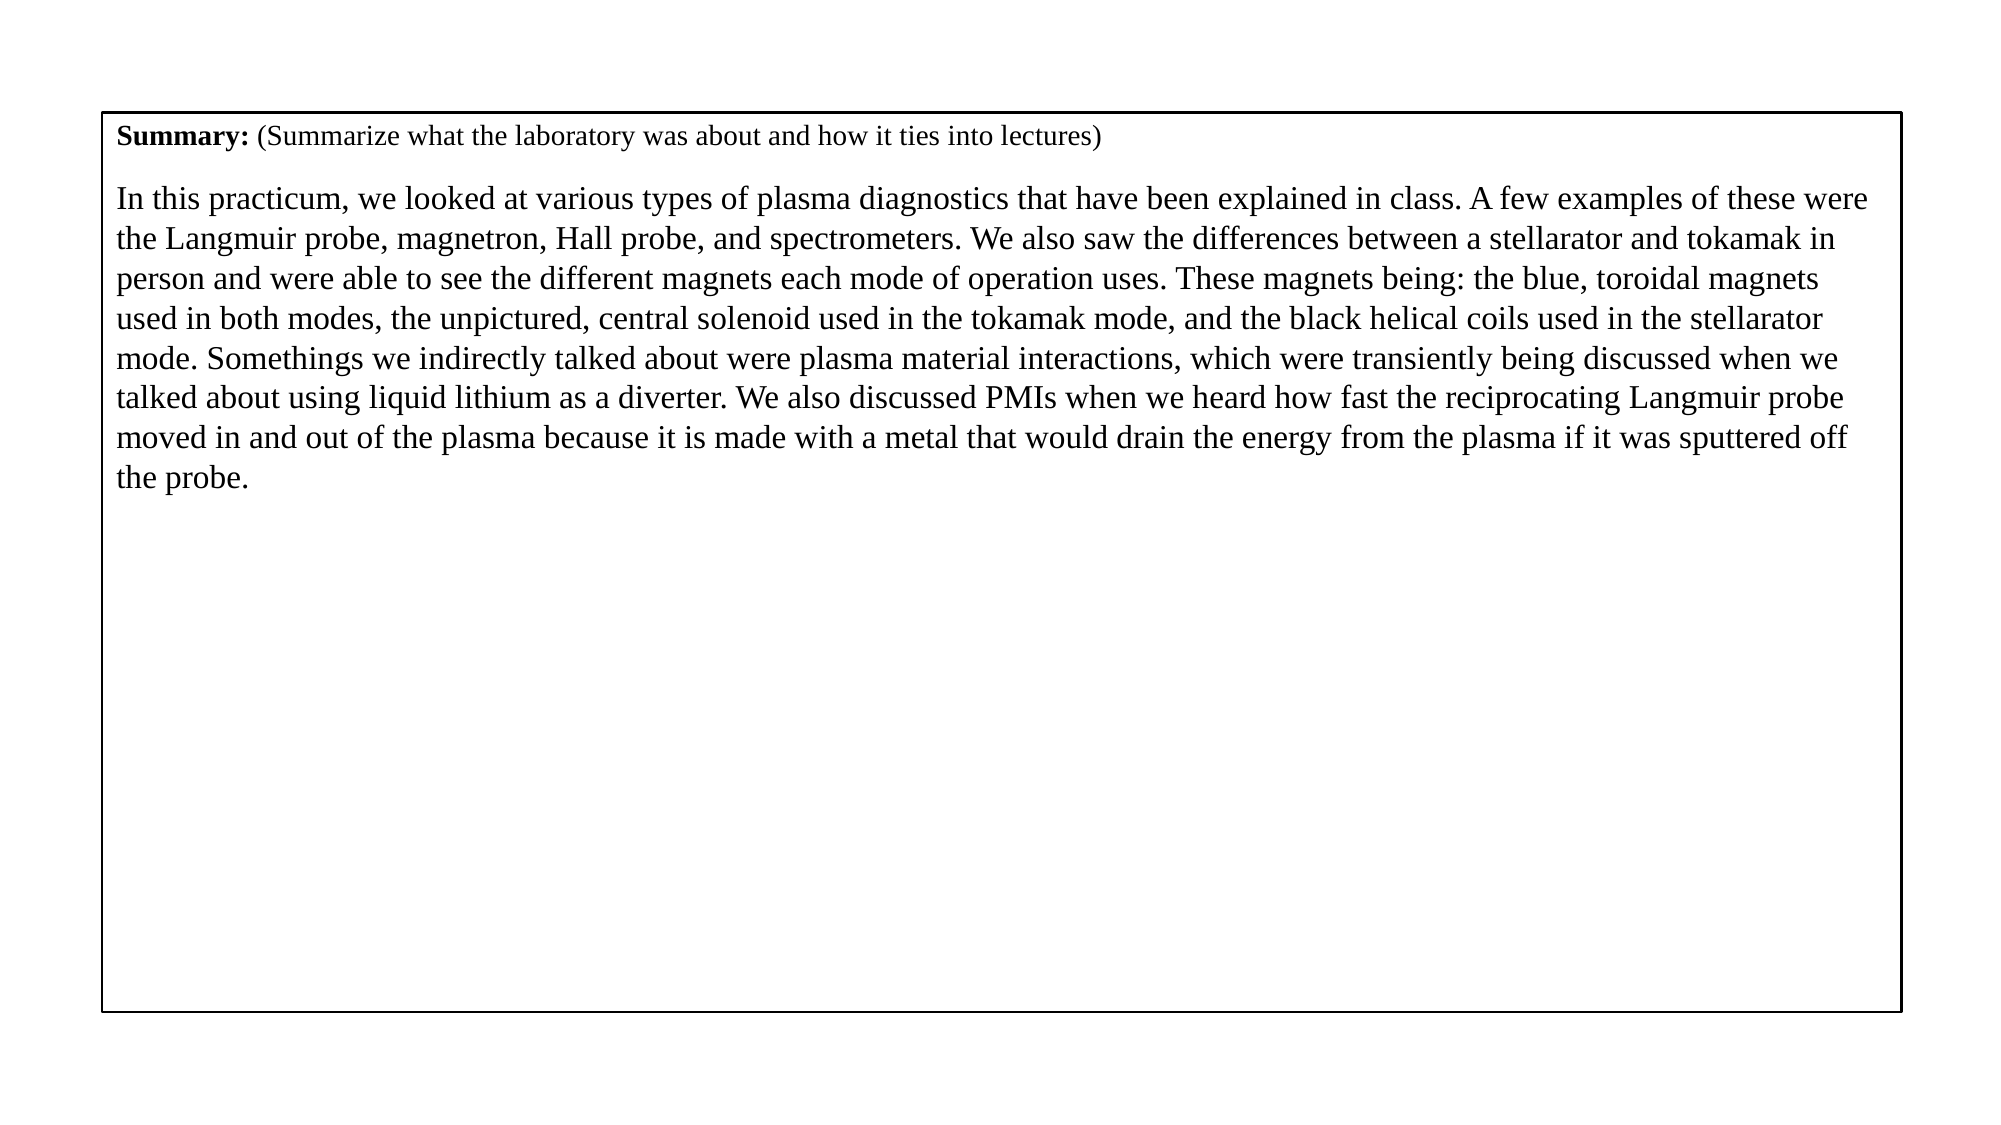

Summary: (Summarize what the laboratory was about and how it ties into lectures)
In this practicum, we looked at various types of plasma diagnostics that have been explained in class. A few examples of these were the Langmuir probe, magnetron, Hall probe, and spectrometers. We also saw the differences between a stellarator and tokamak in person and were able to see the different magnets each mode of operation uses. These magnets being: the blue, toroidal magnets used in both modes, the unpictured, central solenoid used in the tokamak mode, and the black helical coils used in the stellarator mode. Somethings we indirectly talked about were plasma material interactions, which were transiently being discussed when we talked about using liquid lithium as a diverter. We also discussed PMIs when we heard how fast the reciprocating Langmuir probe moved in and out of the plasma because it is made with a metal that would drain the energy from the plasma if it was sputtered off the probe.